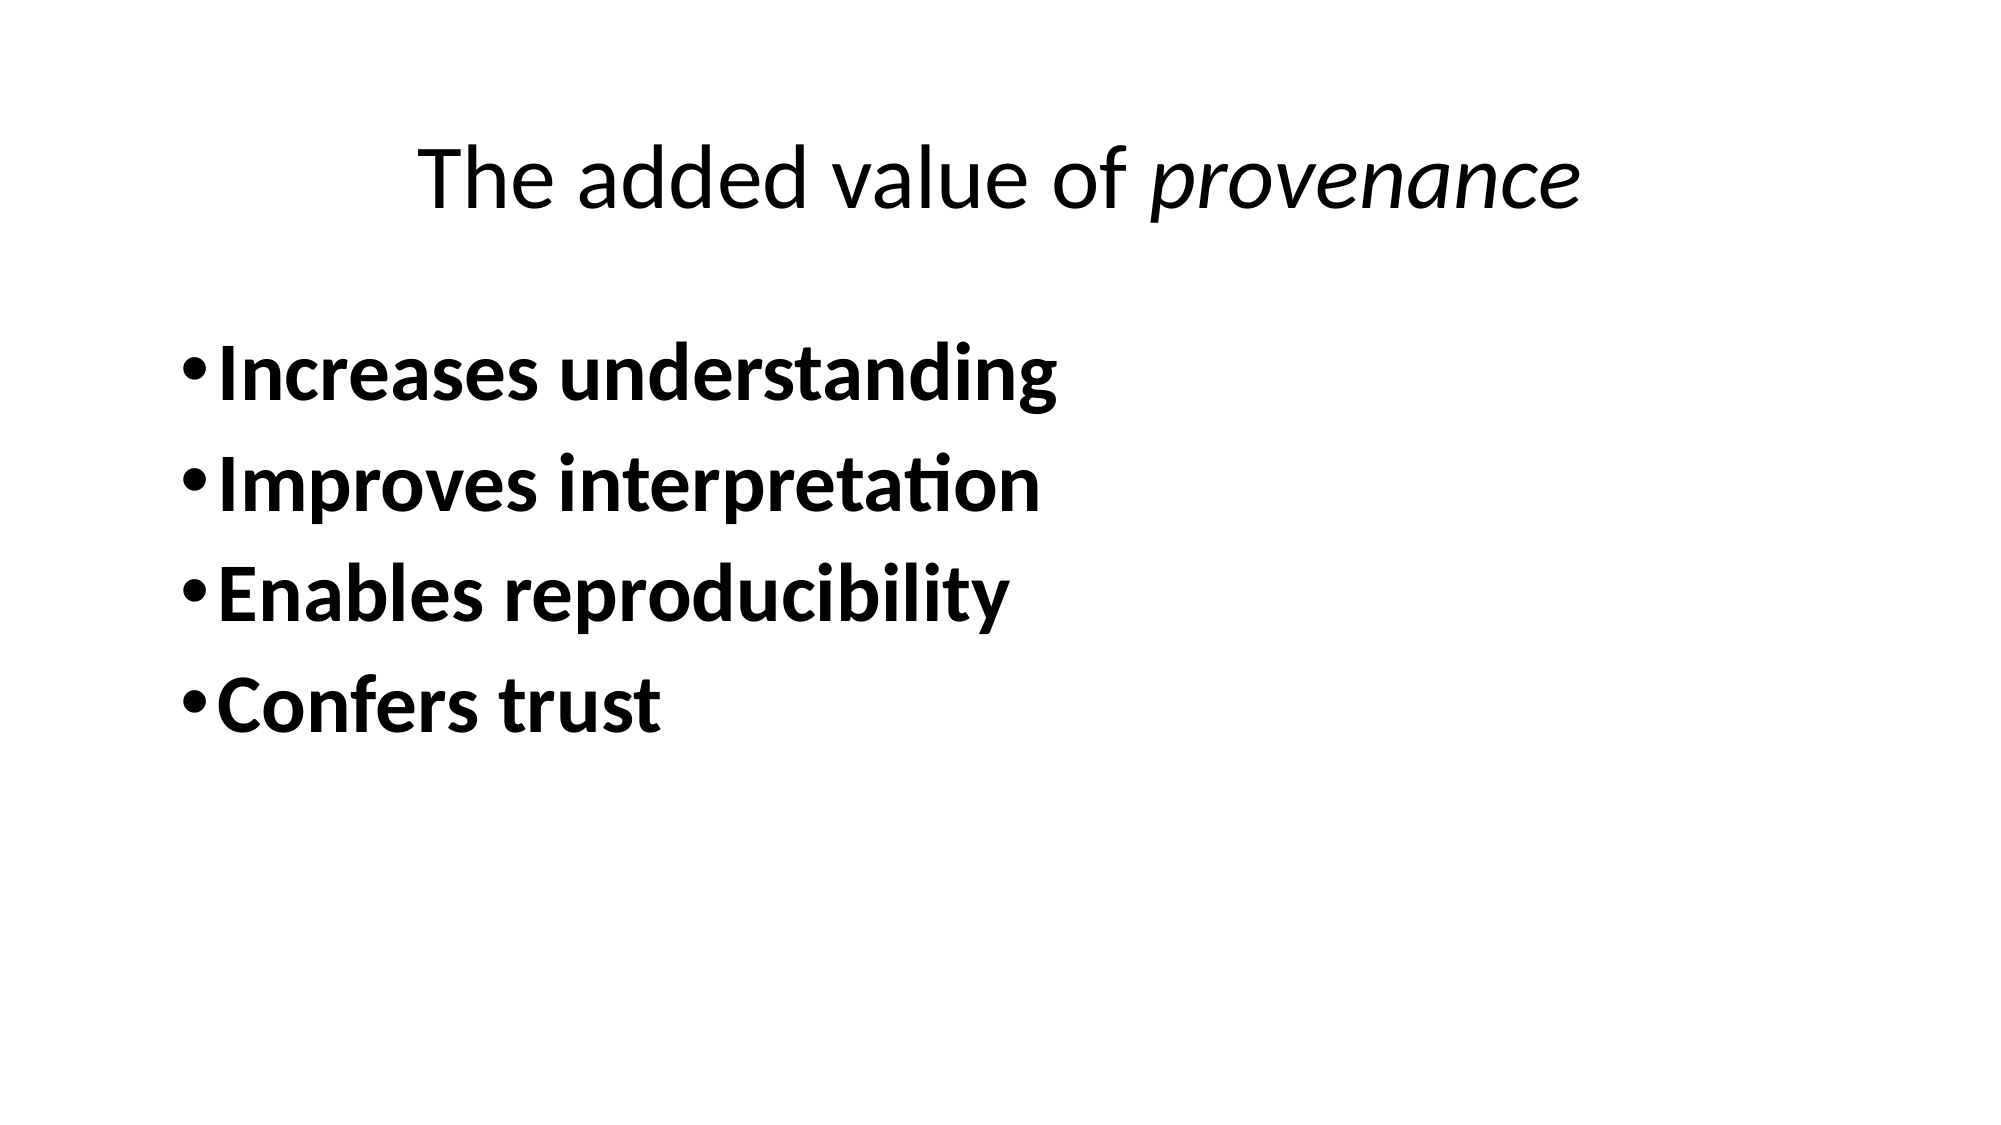

The added value of provenance
Increases understanding
Improves interpretation
Enables reproducibility
Confers trust